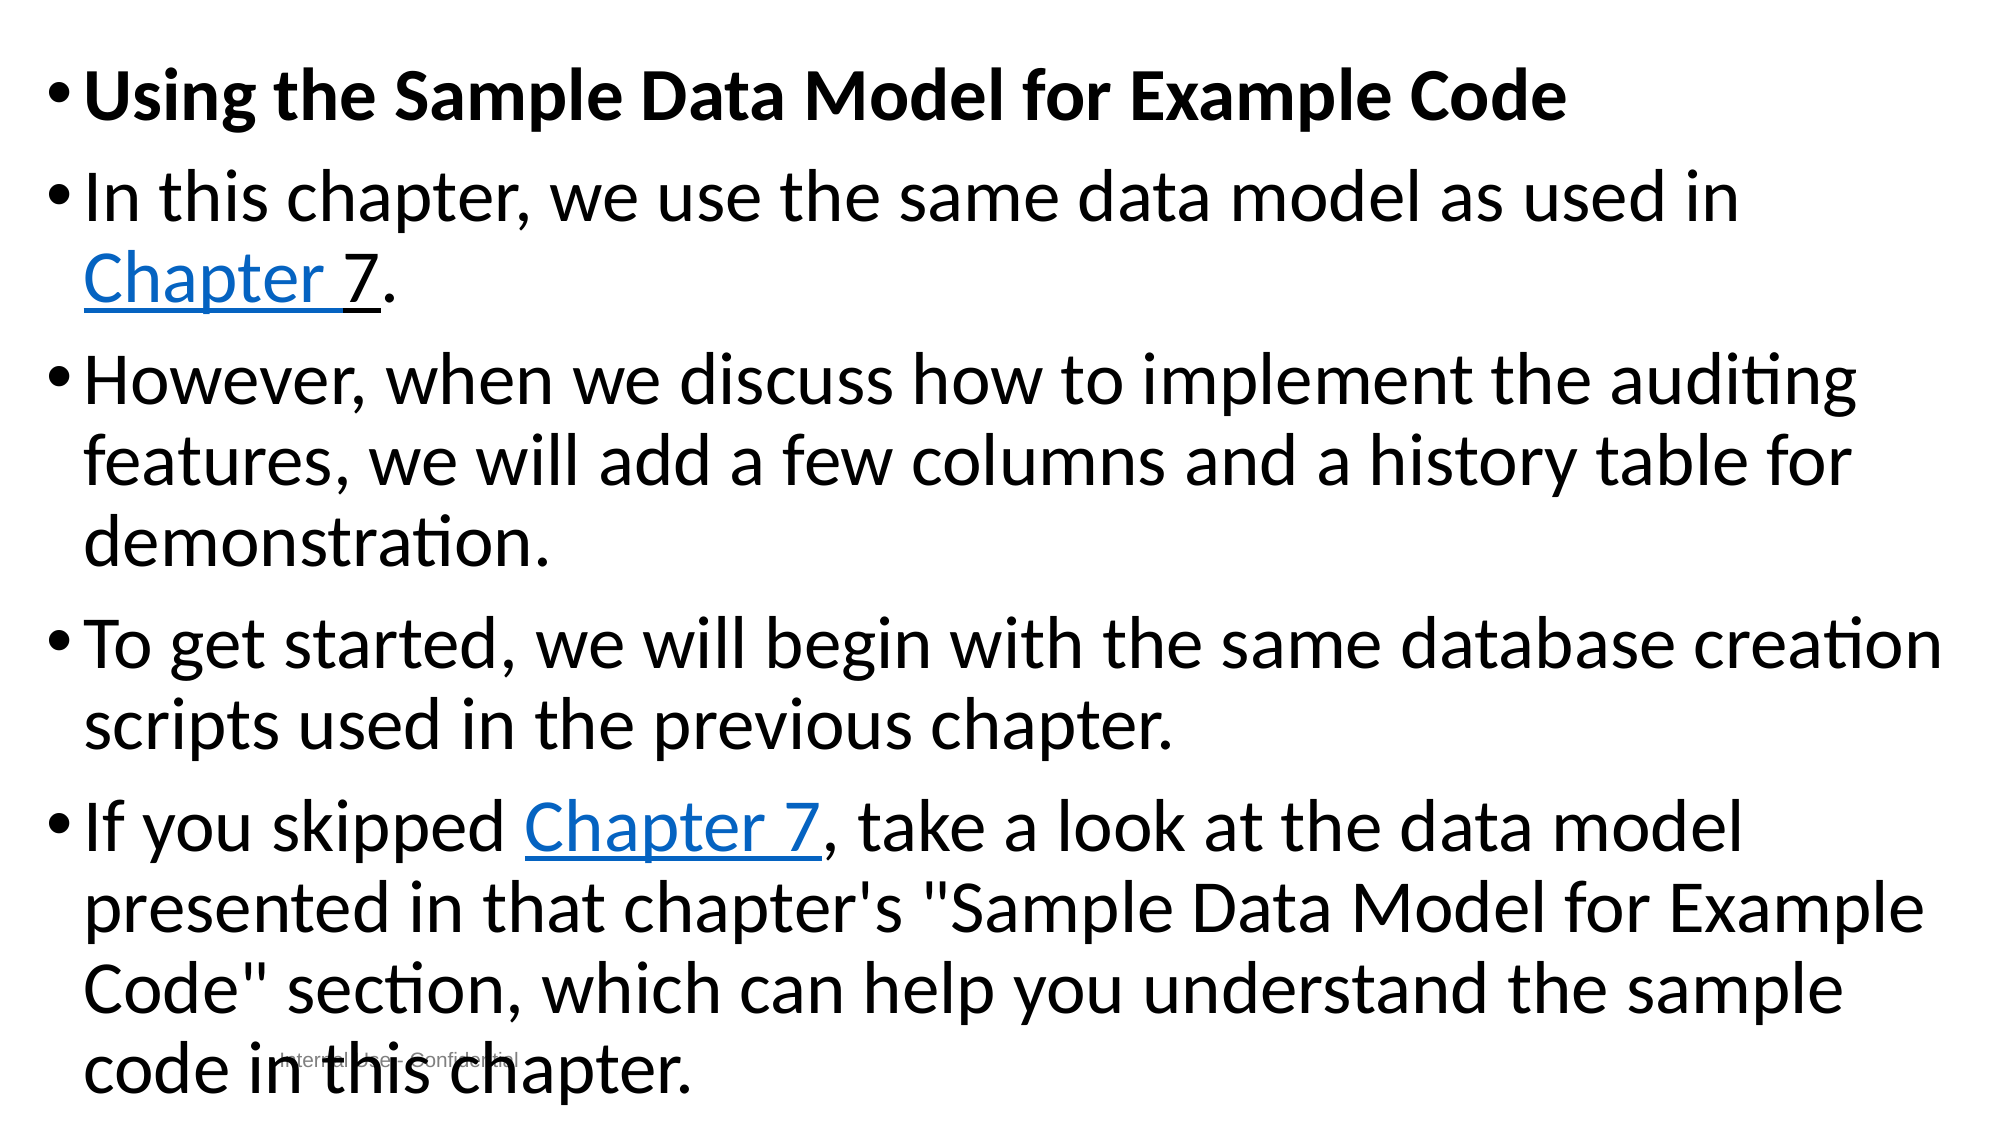

#
Using the Sample Data Model for Example Code
In this chapter, we use the same data model as used in Chapter 7.
However, when we discuss how to implement the auditing features, we will add a few columns and a history table for demonstration.
To get started, we will begin with the same database creation scripts used in the previous chapter.
If you skipped Chapter 7, take a look at the data model presented in that chapter's "Sample Data Model for Example Code" section, which can help you understand the sample code in this chapter.